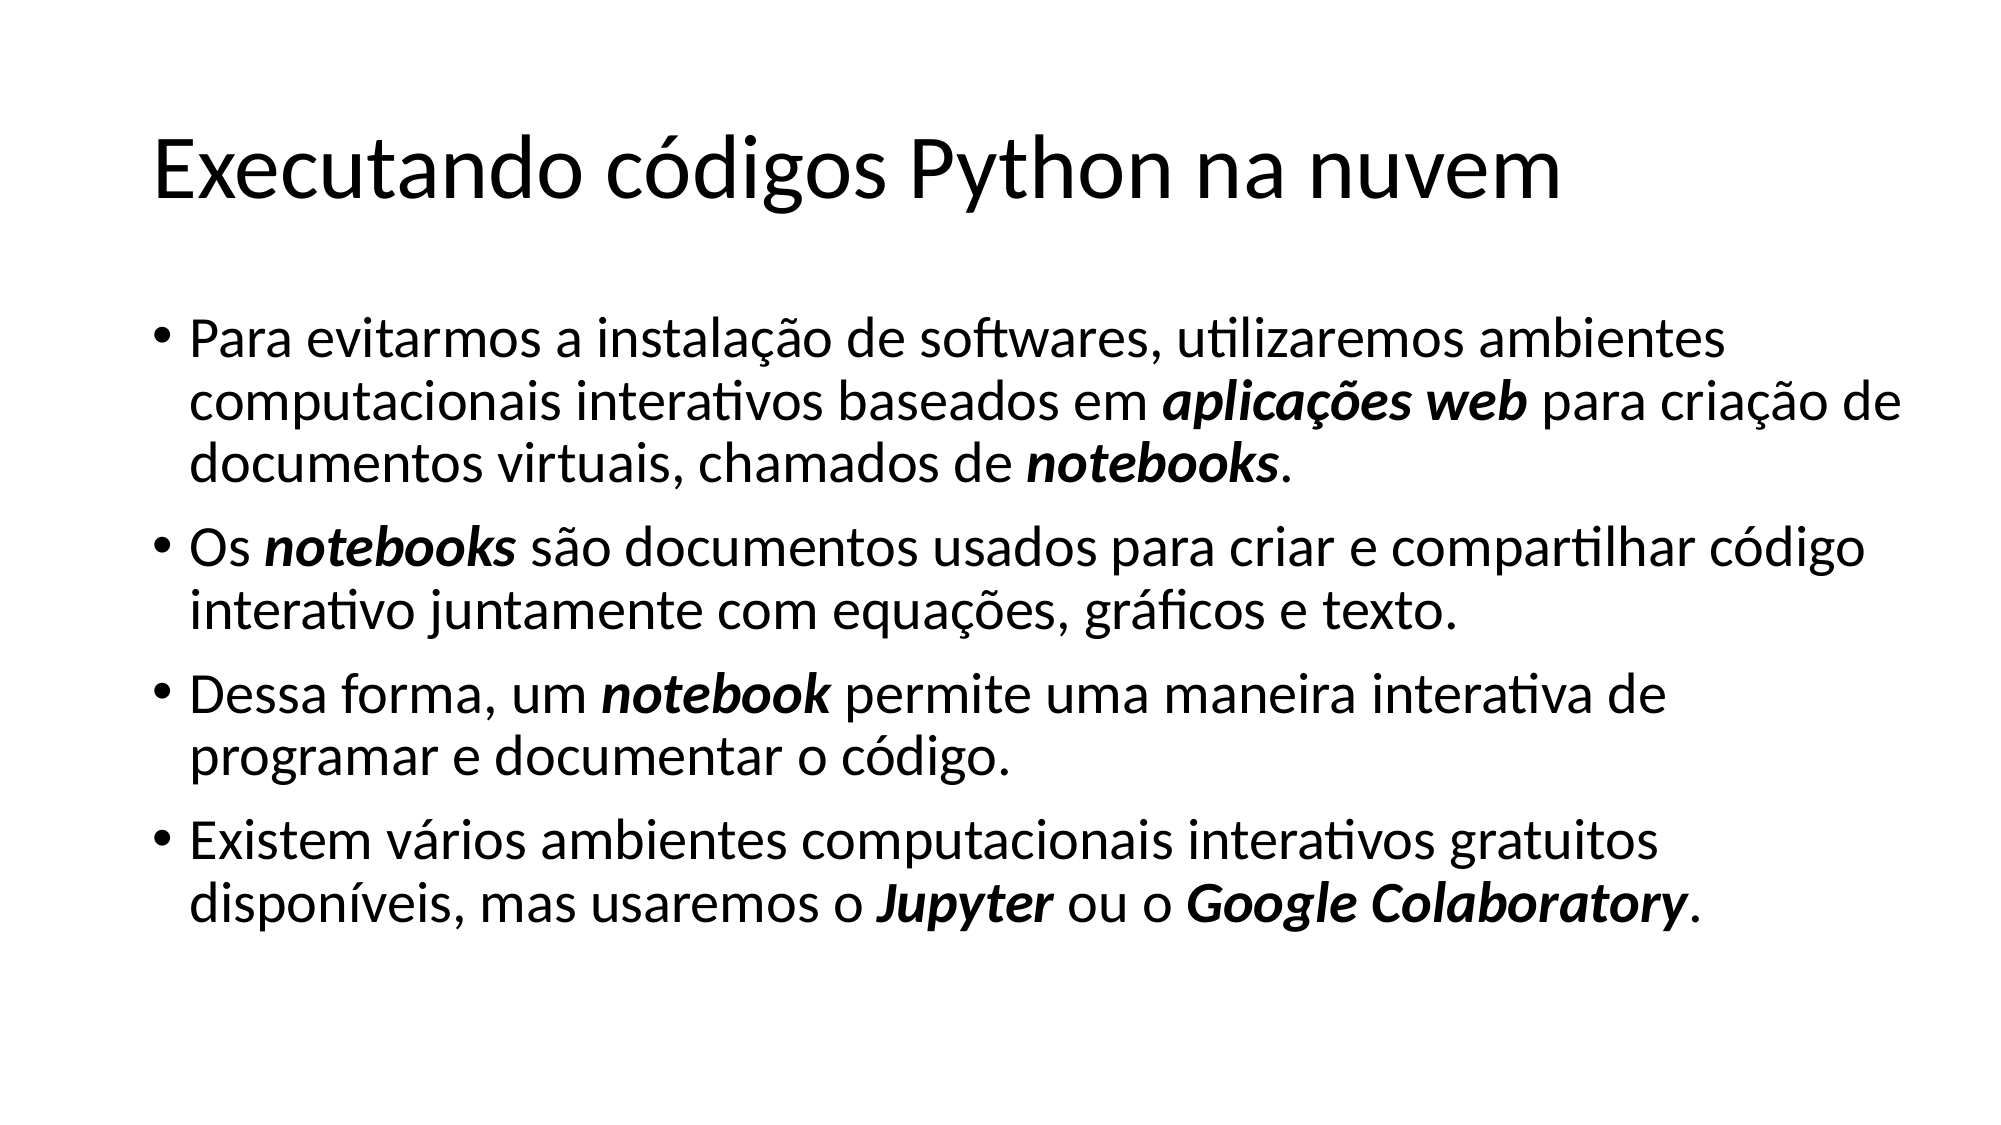

# Executando códigos Python na nuvem
Para evitarmos a instalação de softwares, utilizaremos ambientes computacionais interativos baseados em aplicações web para criação de documentos virtuais, chamados de notebooks.
Os notebooks são documentos usados para criar e compartilhar código interativo juntamente com equações, gráficos e texto.
Dessa forma, um notebook permite uma maneira interativa de programar e documentar o código.
Existem vários ambientes computacionais interativos gratuitos disponíveis, mas usaremos o Jupyter ou o Google Colaboratory.